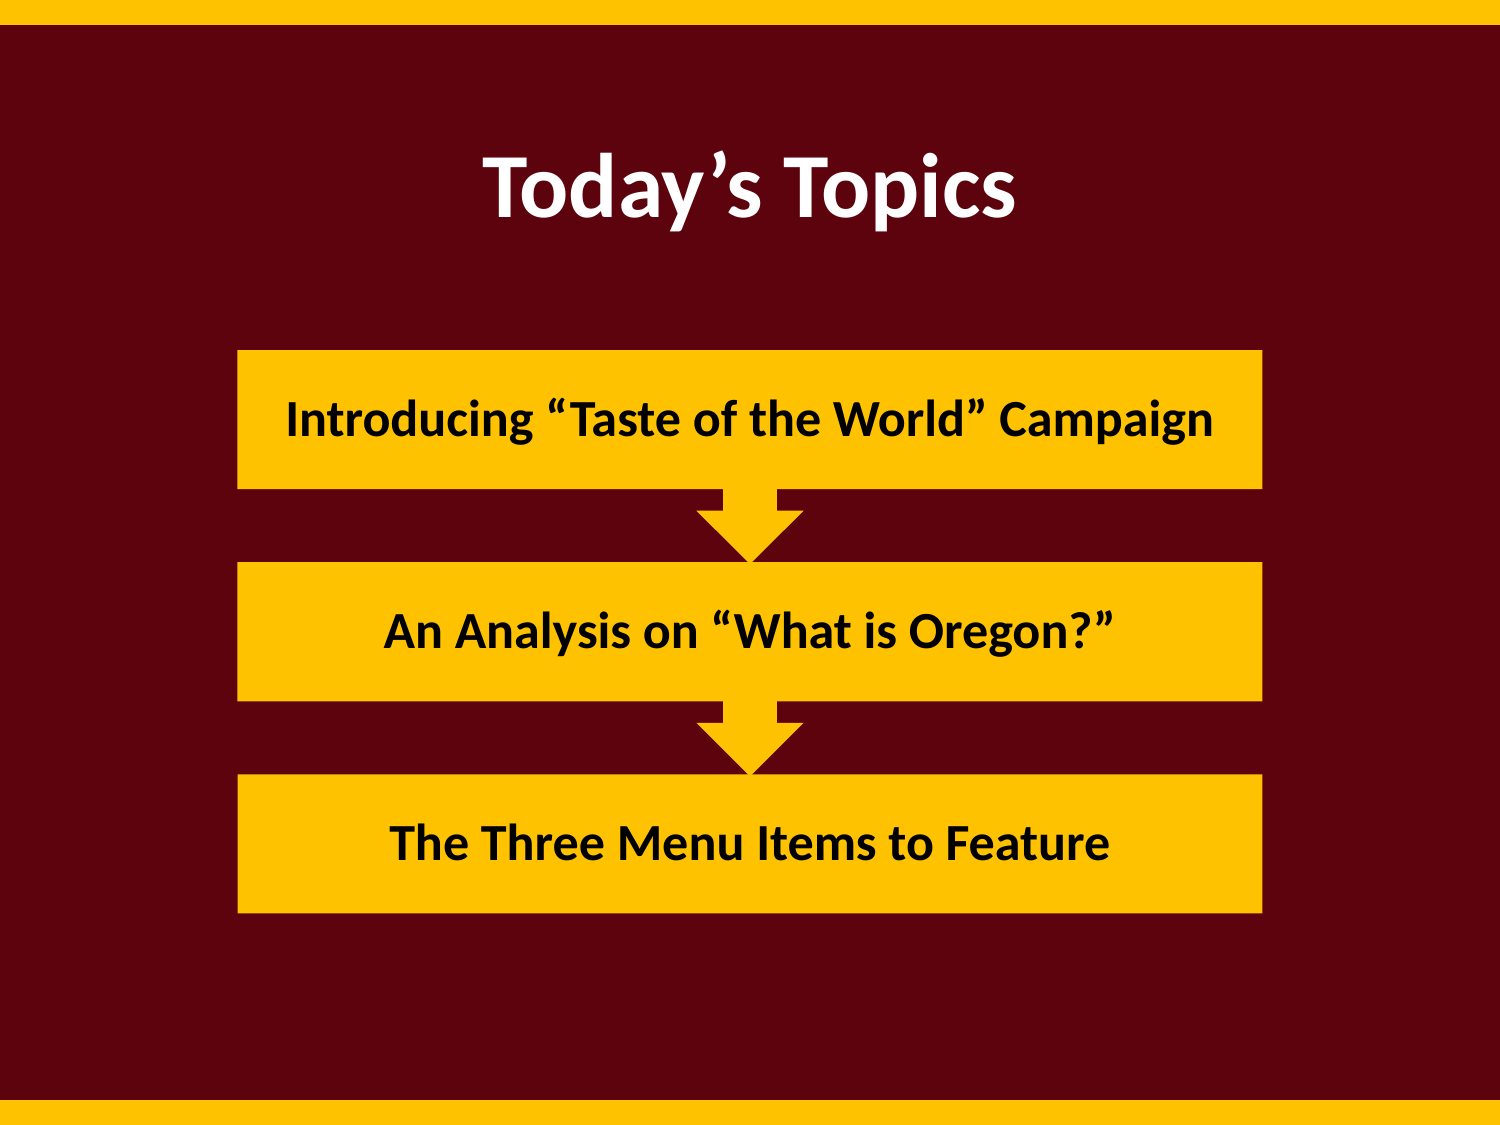

# Today’s Topics
The Three Menu Items to Feature
An Analysis on “What is Oregon?”
Introducing “Taste of the World” Campaign